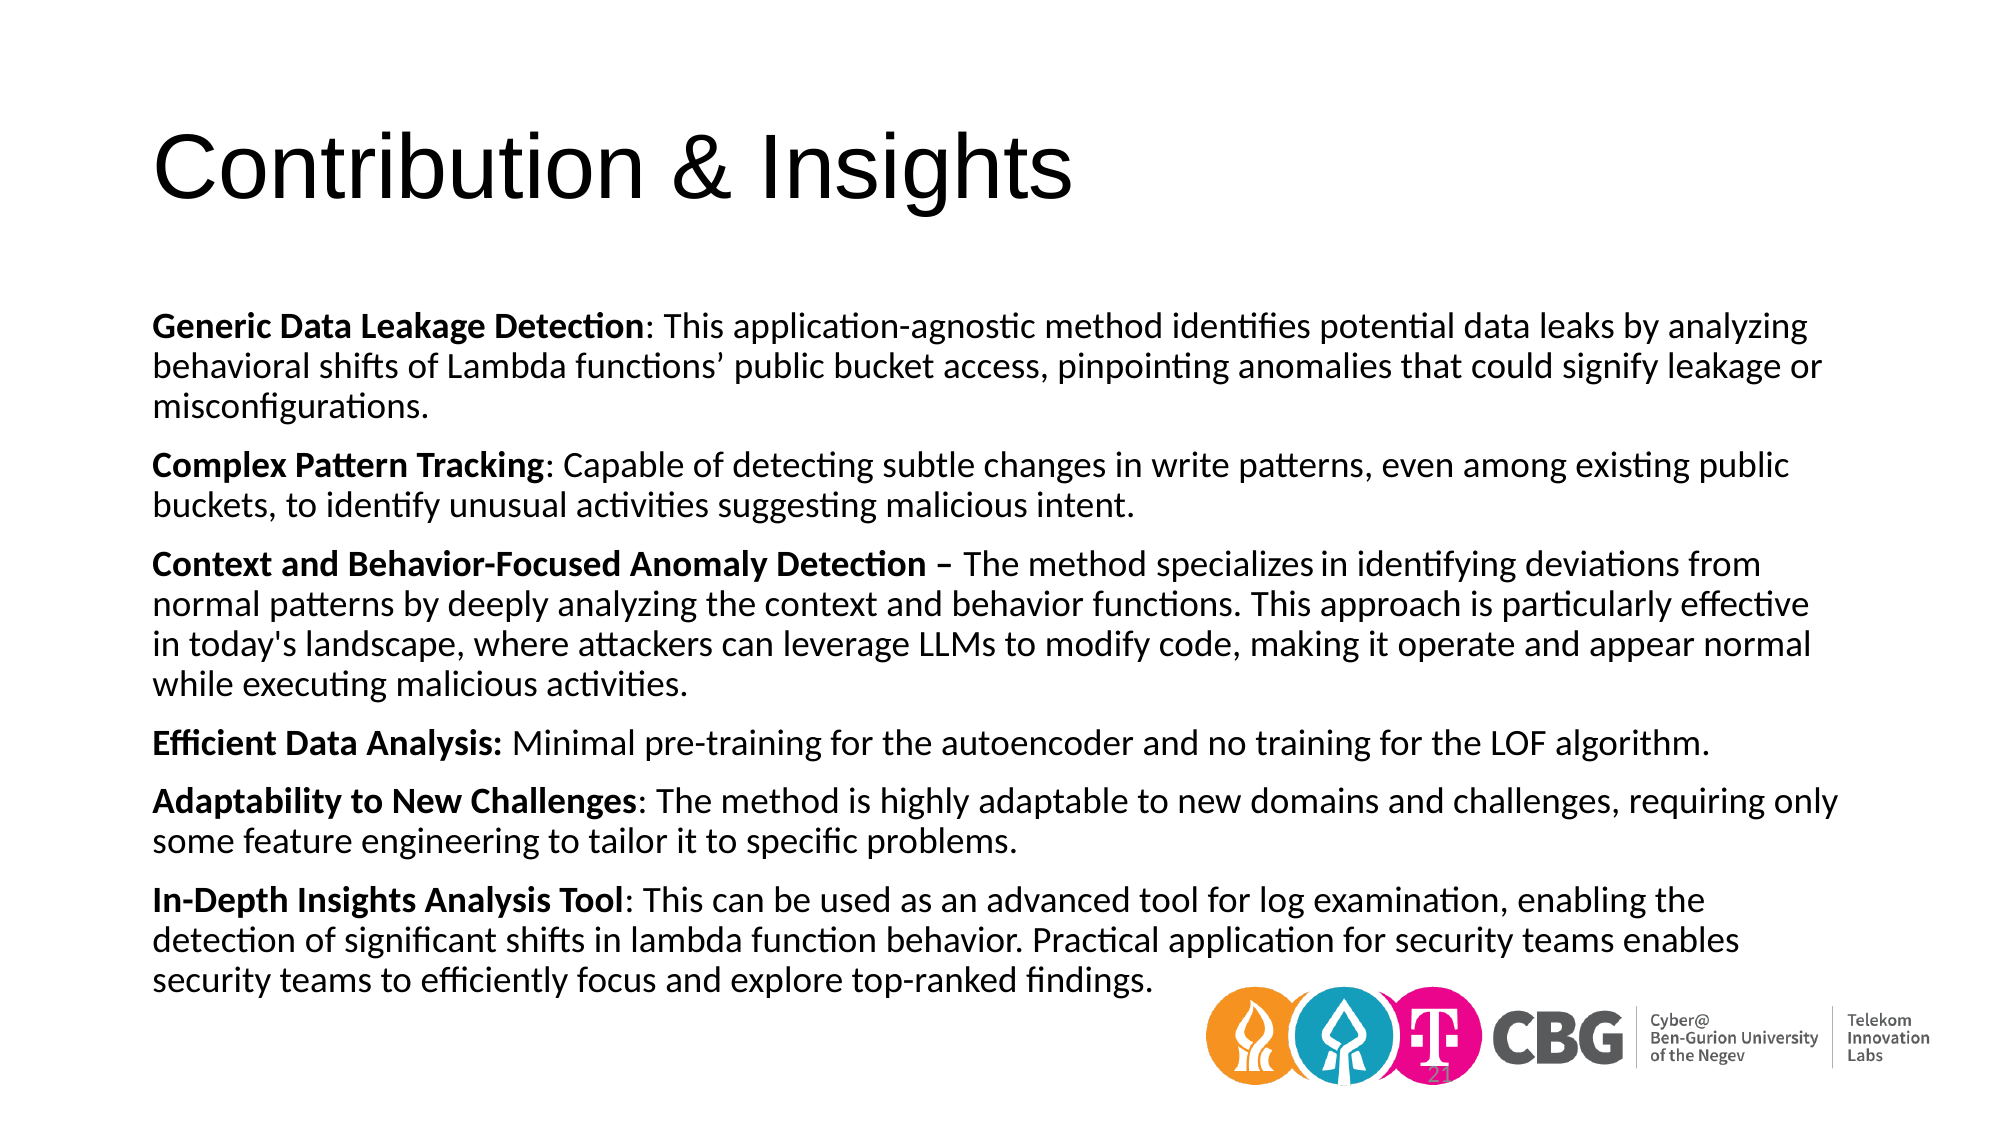

# Contribution & Insights
Generic Data Leakage Detection: This application-agnostic method identifies potential data leaks by analyzing behavioral shifts of Lambda functions’ public bucket access, pinpointing anomalies that could signify leakage or misconfigurations.
Complex Pattern Tracking: Capable of detecting subtle changes in write patterns, even among existing public buckets, to identify unusual activities suggesting malicious intent.
Context and Behavior-Focused Anomaly Detection – The method specializes in identifying deviations from normal patterns by deeply analyzing the context and behavior functions. This approach is particularly effective in today's landscape, where attackers can leverage LLMs to modify code, making it operate and appear normal while executing malicious activities.
Efficient Data Analysis: Minimal pre-training for the autoencoder and no training for the LOF algorithm.
Adaptability to New Challenges: The method is highly adaptable to new domains and challenges, requiring only some feature engineering to tailor it to specific problems.
In-Depth Insights Analysis Tool: This can be used as an advanced tool for log examination, enabling the detection of significant shifts in lambda function behavior. Practical application for security teams enables security teams to efficiently focus and explore top-ranked findings.
21